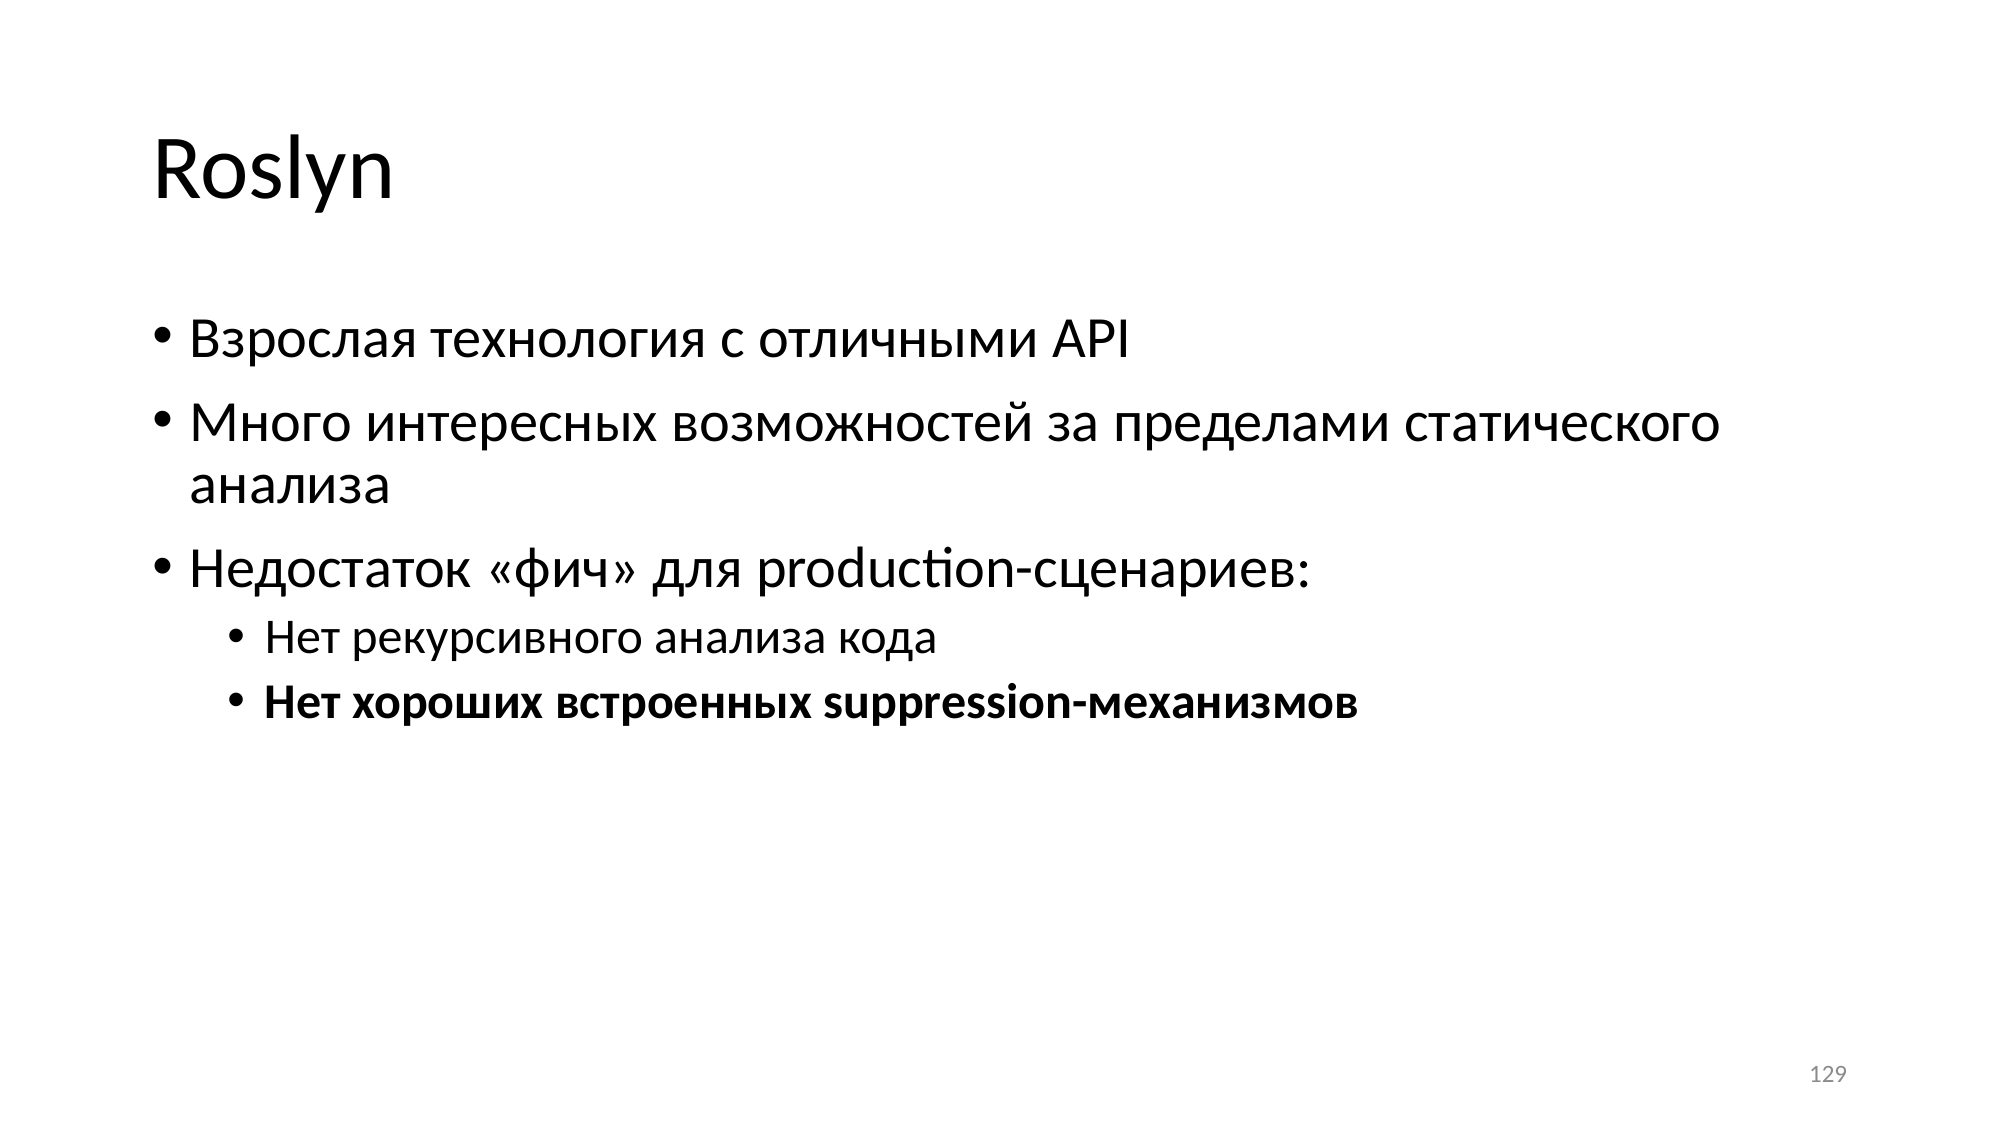

# Roslyn
Взрослая технология с отличными API
Много интересных возможностей за пределами статического анализа
Недостаток «фич» для production-сценариев:
Нет рекурсивного анализа кода
Нет хороших встроенных suppression-механизмов

129